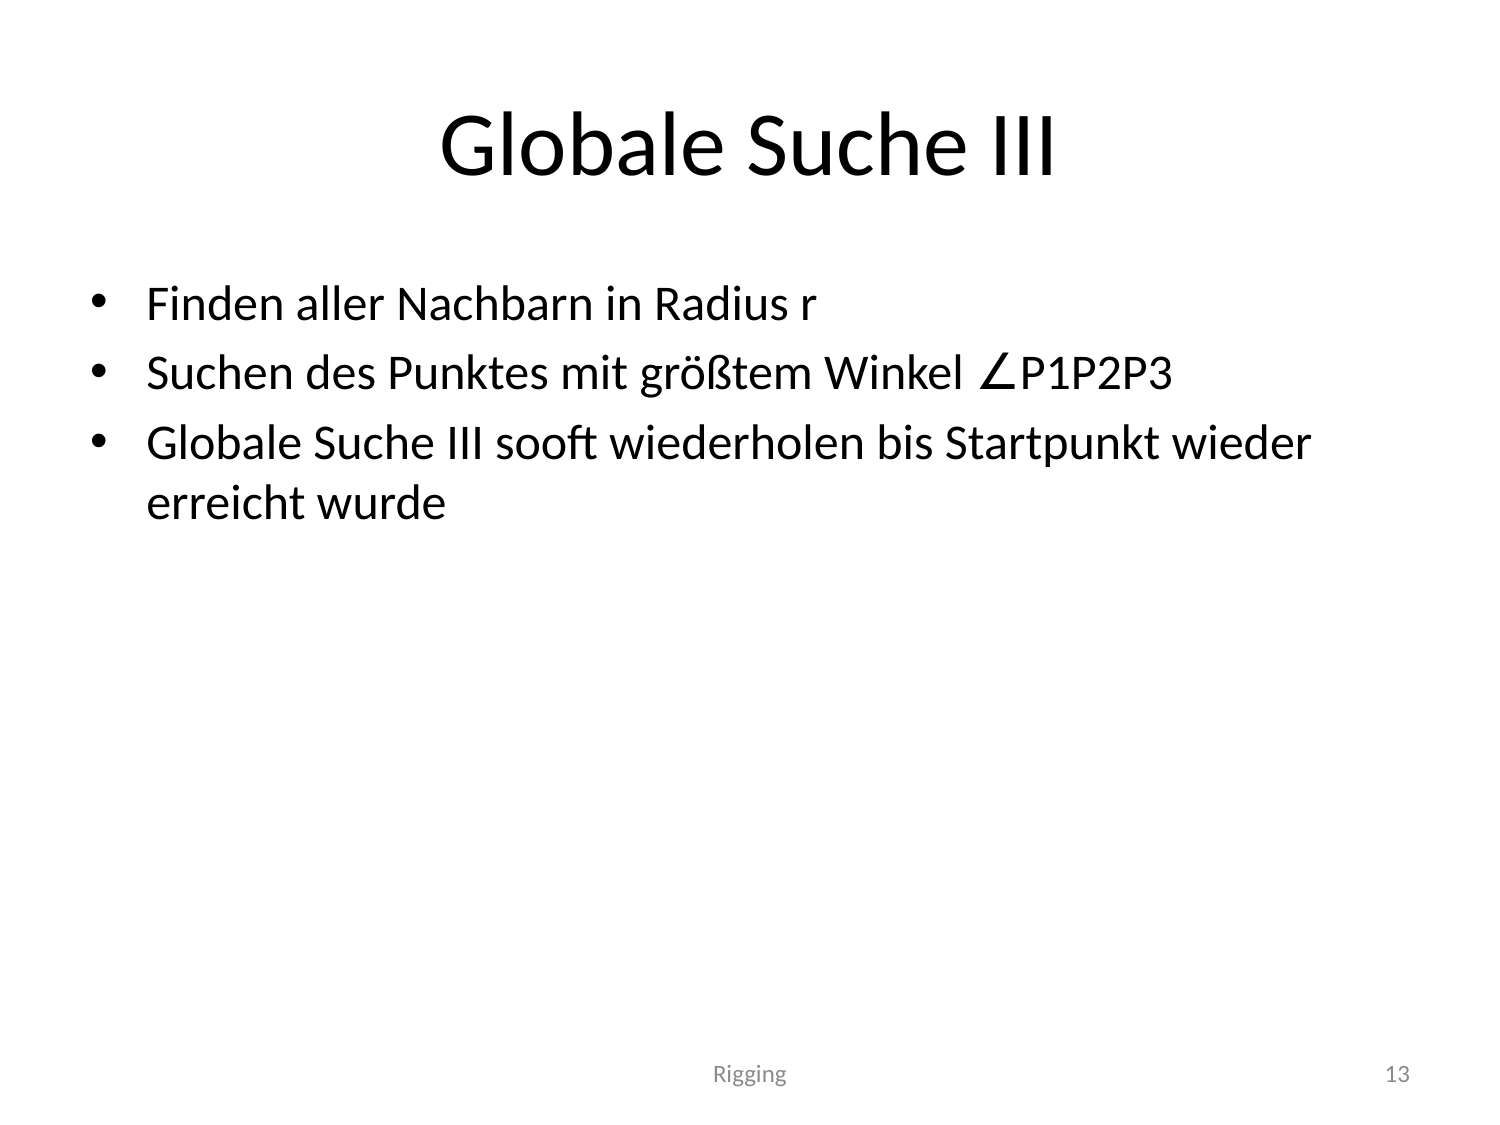

# Globale Suche III
Finden aller Nachbarn in Radius r
Suchen des Punktes mit größtem Winkel ∠P1P2P3
Globale Suche III sooft wiederholen bis Startpunkt wieder erreicht wurde
Rigging
13